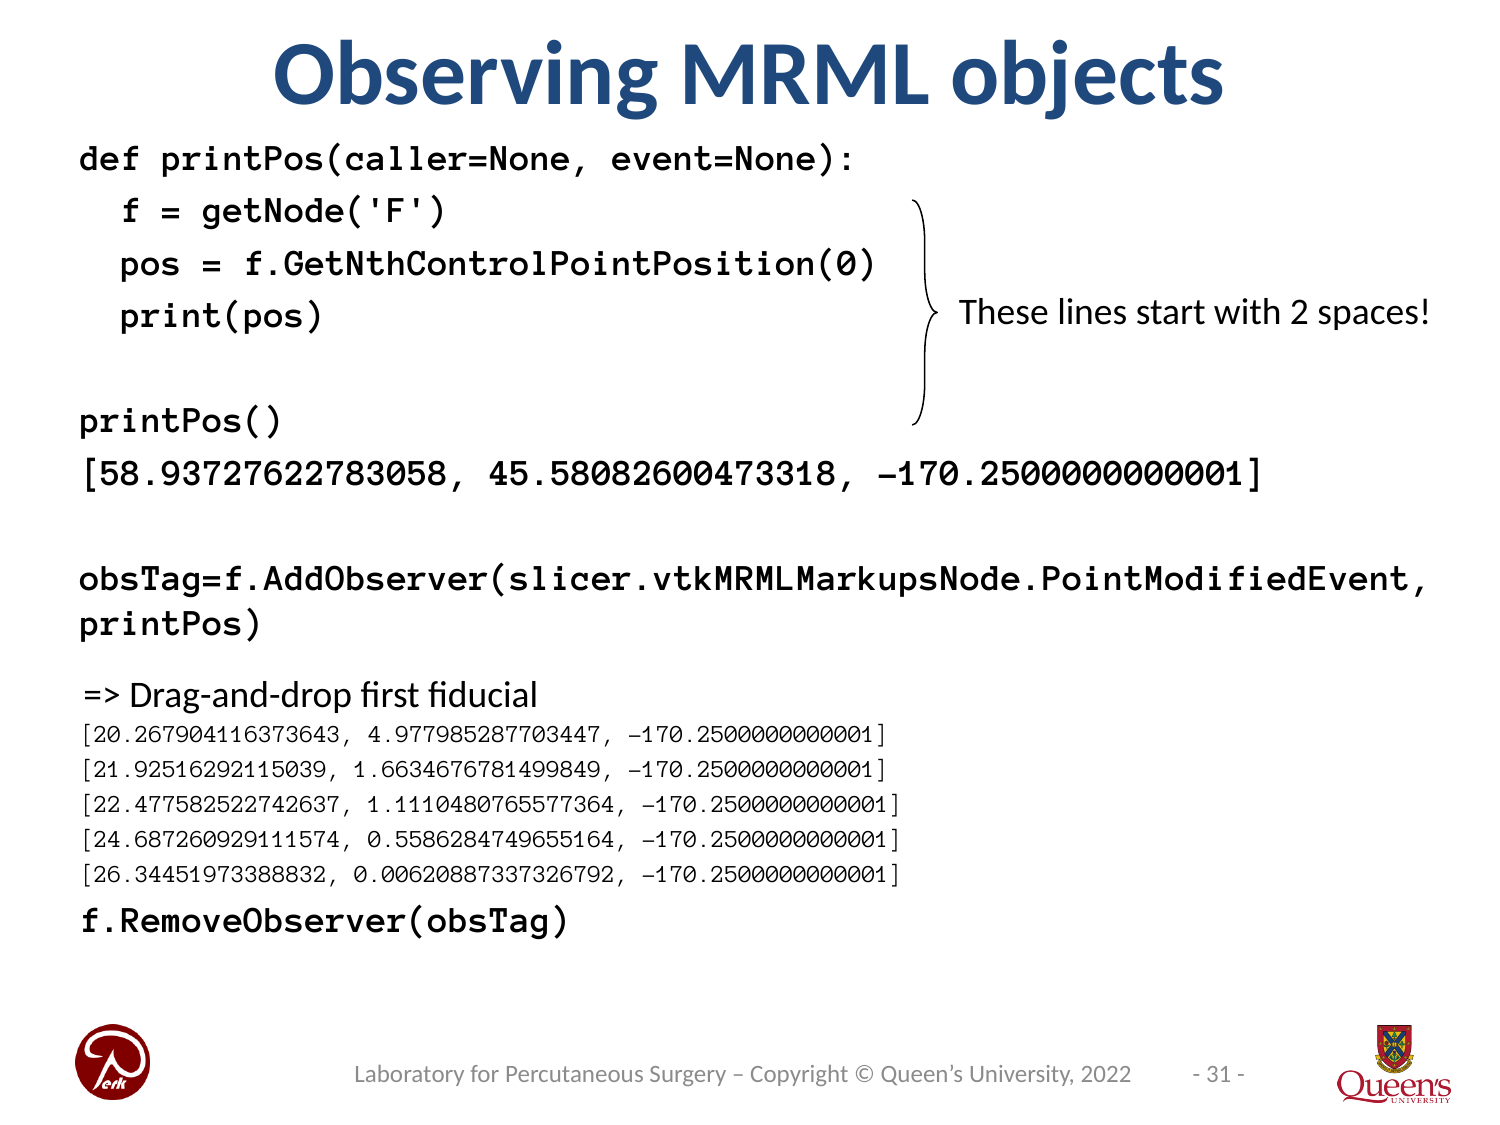

Observing MRML objects
def printPos(caller=None, event=None):
  f = getNode('F')
  pos = f.GetNthControlPointPosition(0)
  print(pos)

printPos()
[58.93727622783058, 45.58082600473318, -170.2500000000001]

obsTag=f.AddObserver(slicer.vtkMRMLMarkupsNode.PointModifiedEvent, printPos)

[20.267904116373643, 4.977985287703447, -170.2500000000001]
[21.92516292115039, 1.6634676781499849, -170.2500000000001]
[22.477582522742637, 1.1110480765577364, -170.2500000000001]
[24.687260929111574, 0.5586284749655164, -170.2500000000001]
[26.34451973388832, 0.00620887337326792, -170.2500000000001]
f.RemoveObserver(obsTag)

These lines start with 2 spaces!
=> Drag-and-drop first fiducial
Laboratory for Percutaneous Surgery – Copyright © Queen’s University, 2022
- 31 -